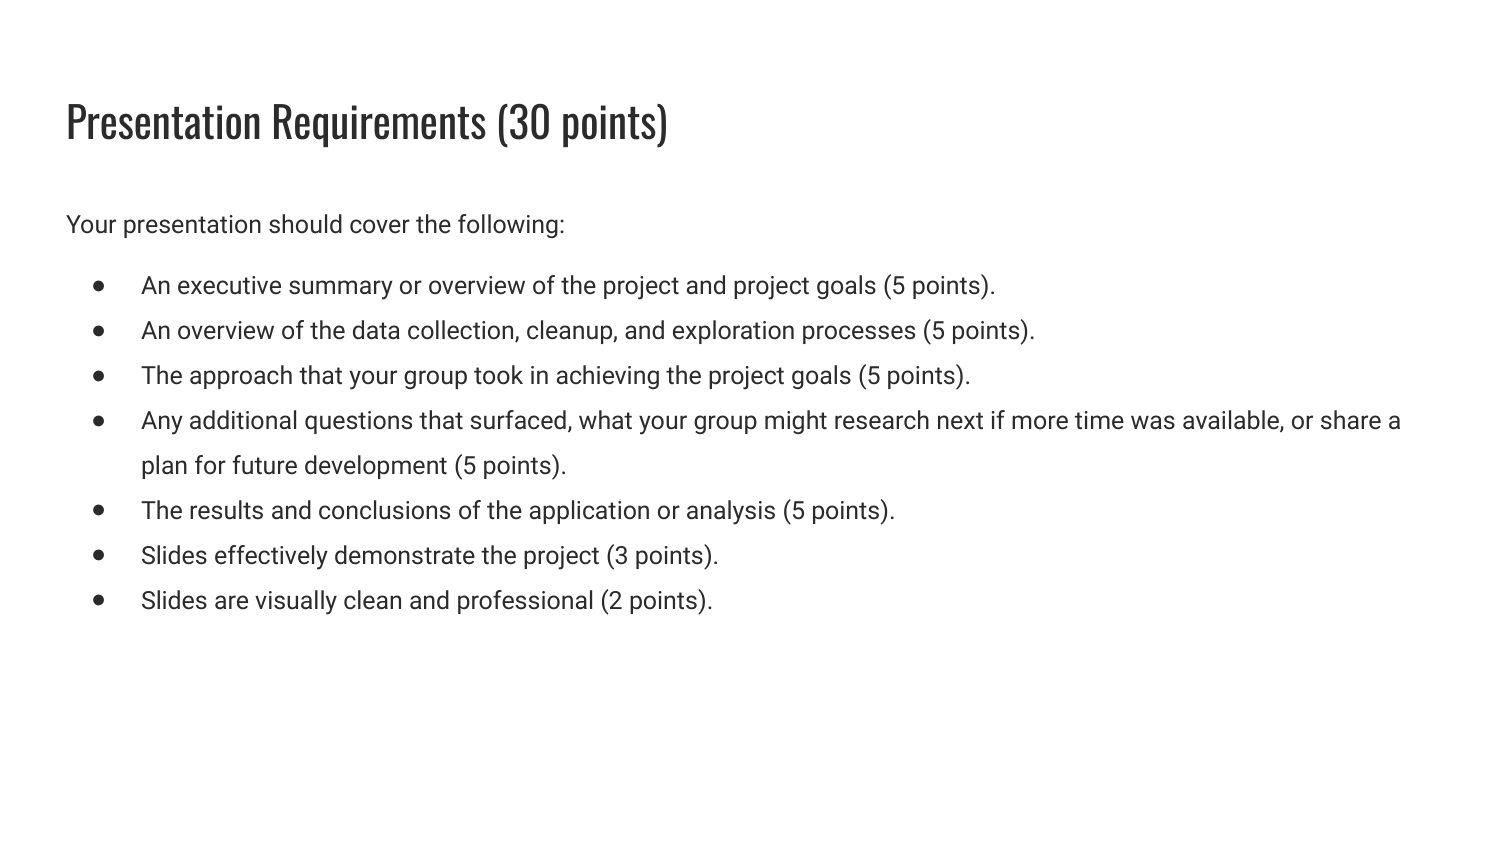

# Presentation Requirements (30 points)
Your presentation should cover the following:
An executive summary or overview of the project and project goals (5 points).
An overview of the data collection, cleanup, and exploration processes (5 points).
The approach that your group took in achieving the project goals (5 points).
Any additional questions that surfaced, what your group might research next if more time was available, or share a plan for future development (5 points).
The results and conclusions of the application or analysis (5 points).
Slides effectively demonstrate the project (3 points).
Slides are visually clean and professional (2 points).